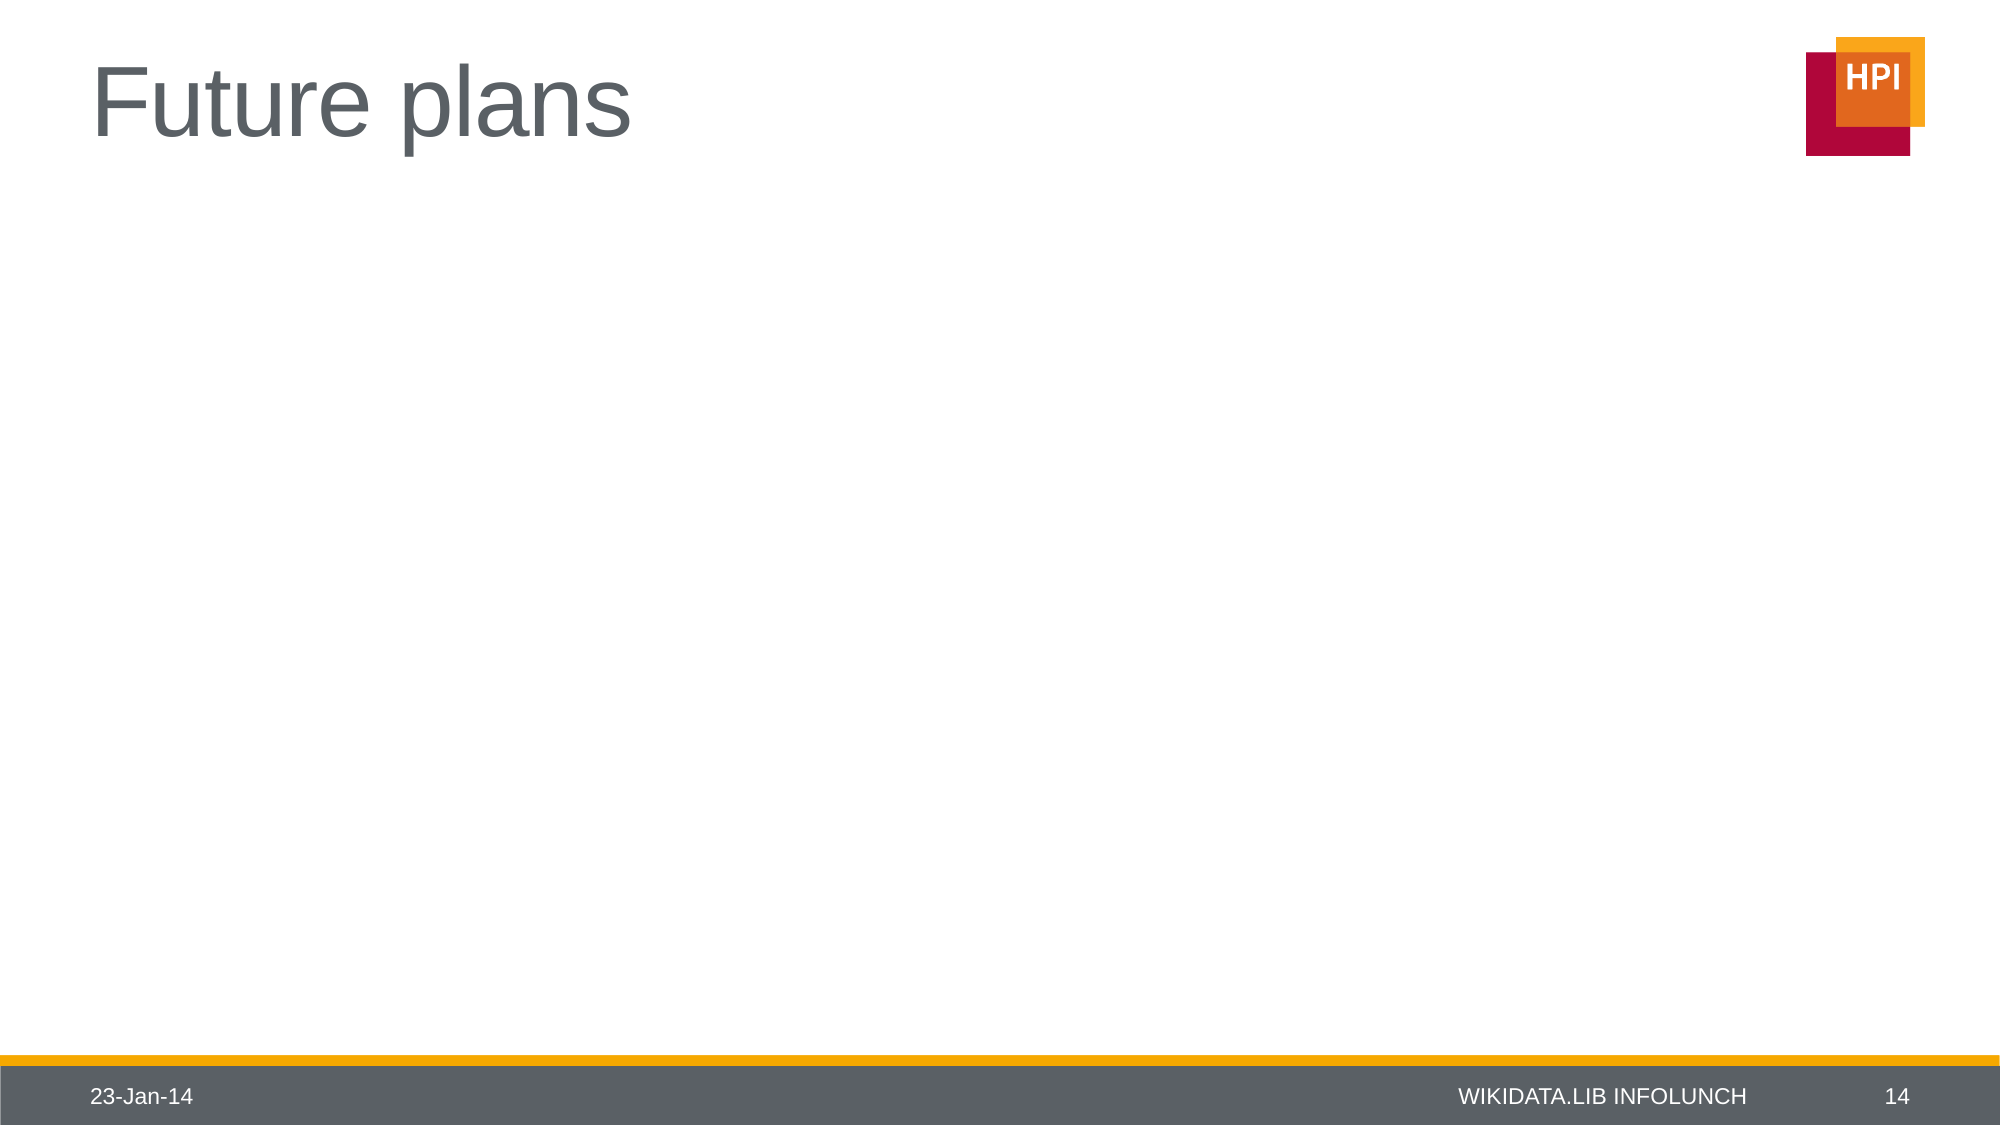

# Future plans

23-Jan-14
Wikidata.lib Infolunch
14